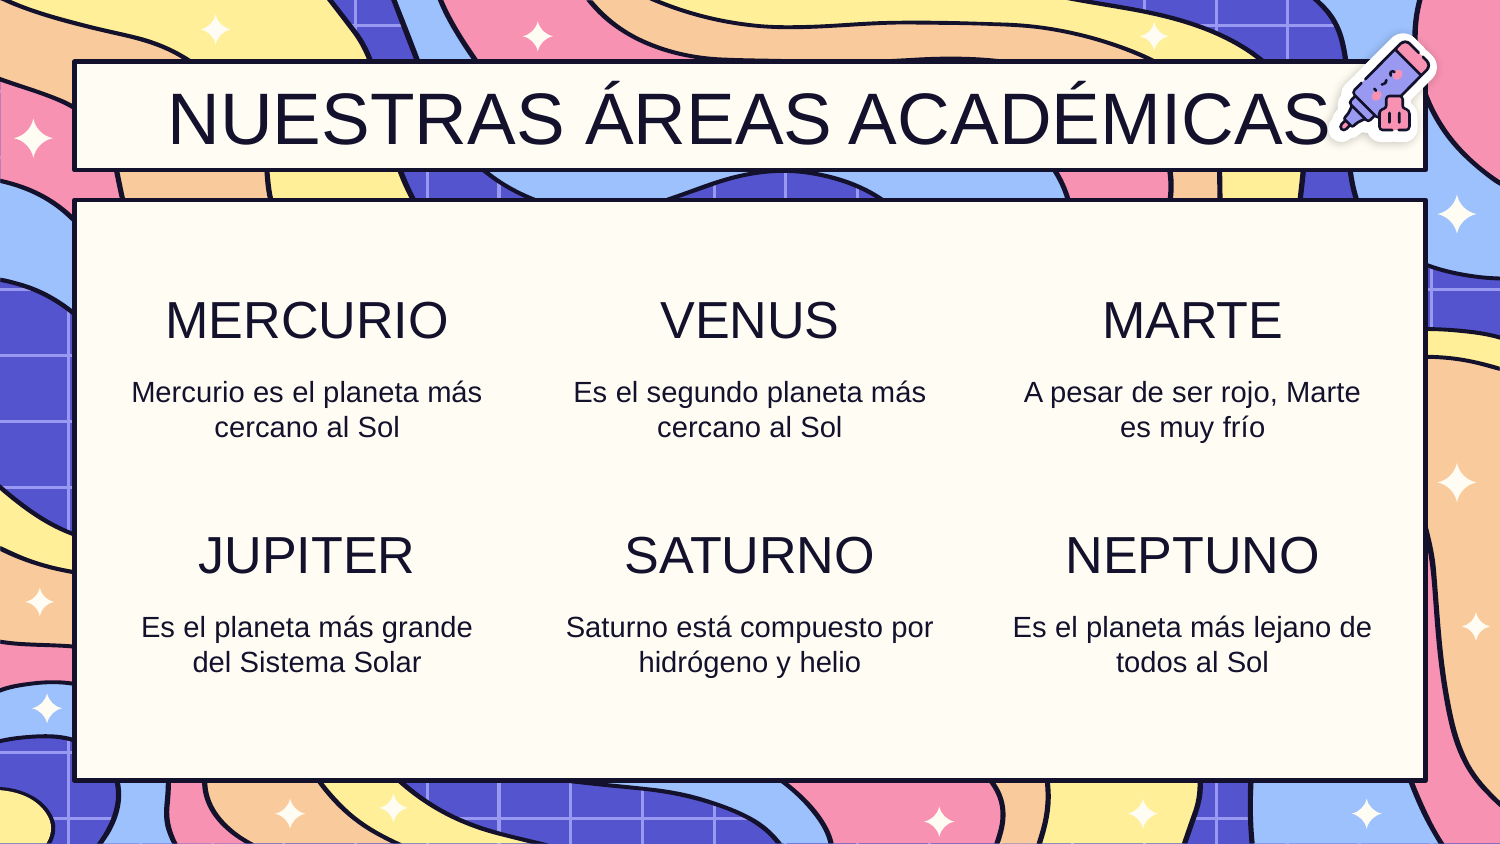

NUESTRAS ÁREAS ACADÉMICAS
# MERCURIO
VENUS
MARTE
Mercurio es el planeta más cercano al Sol
Es el segundo planeta más cercano al Sol
A pesar de ser rojo, Marte es muy frío
JUPITER
SATURNO
NEPTUNO
Es el planeta más grande del Sistema Solar
Saturno está compuesto por hidrógeno y helio
Es el planeta más lejano de todos al Sol